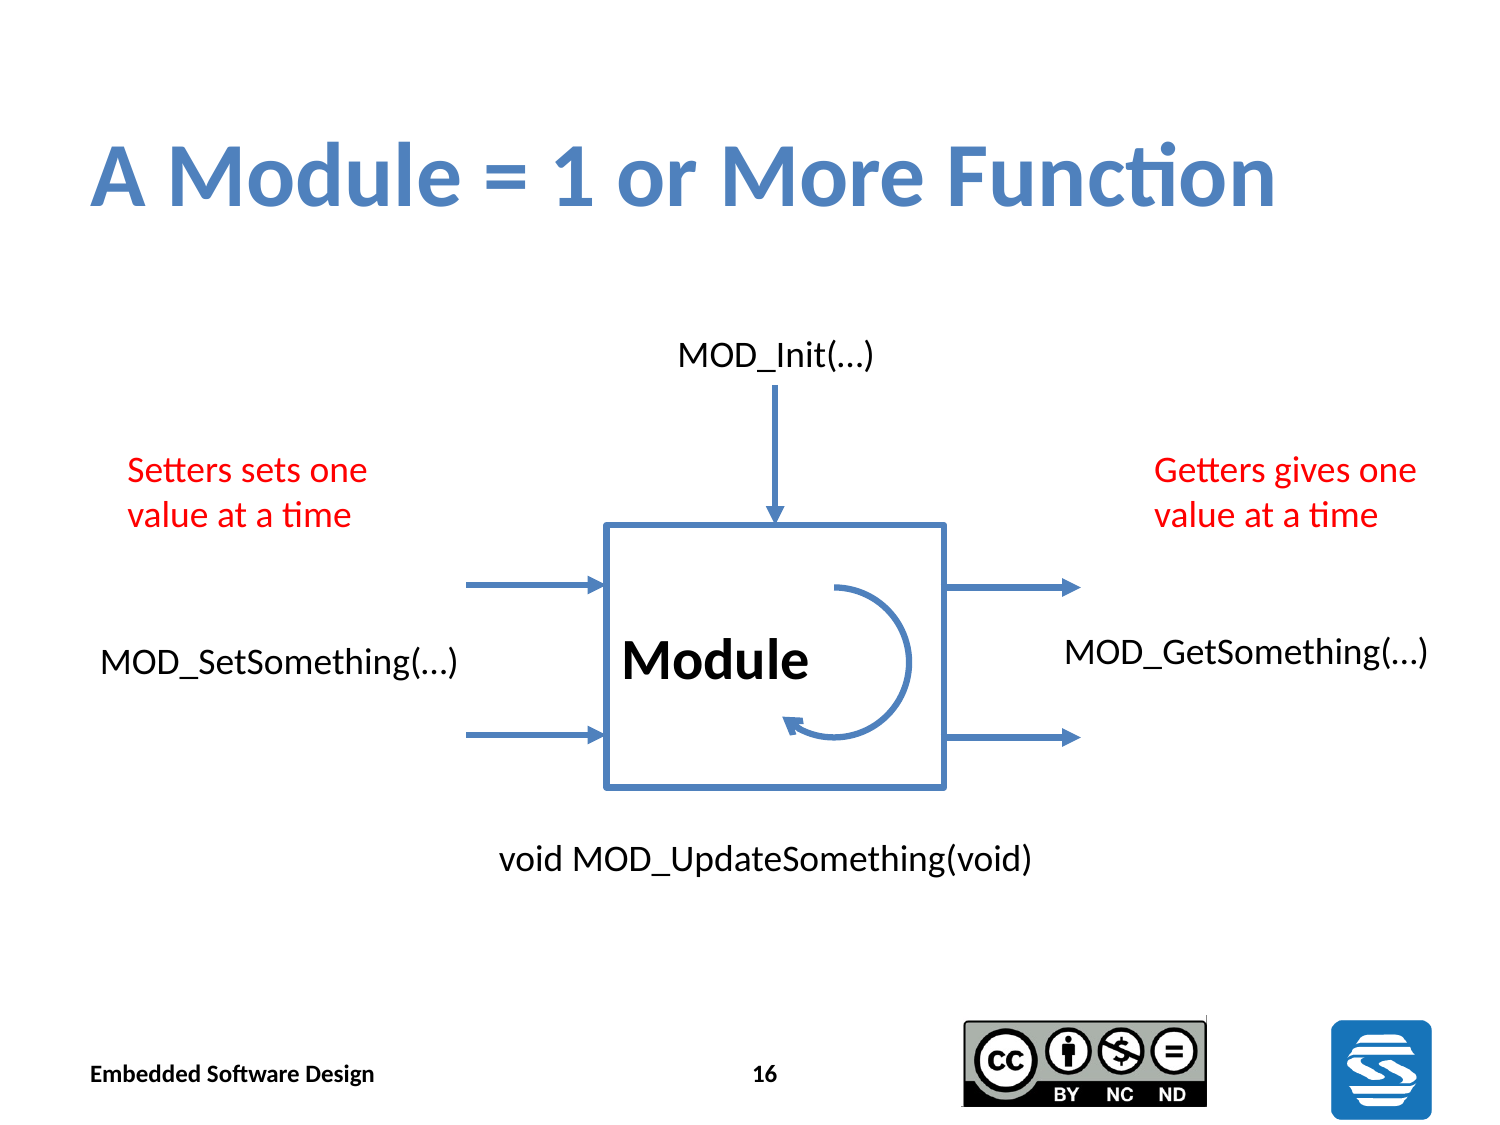

# A Module = 1 or More Function
MOD_Init(…)
Getters gives one
value at a time
Setters sets one value at a time
Module

MOD_GetSomething(…)
MOD_SetSomething(…)
void MOD_UpdateSomething(void)
Embedded Software Design
16